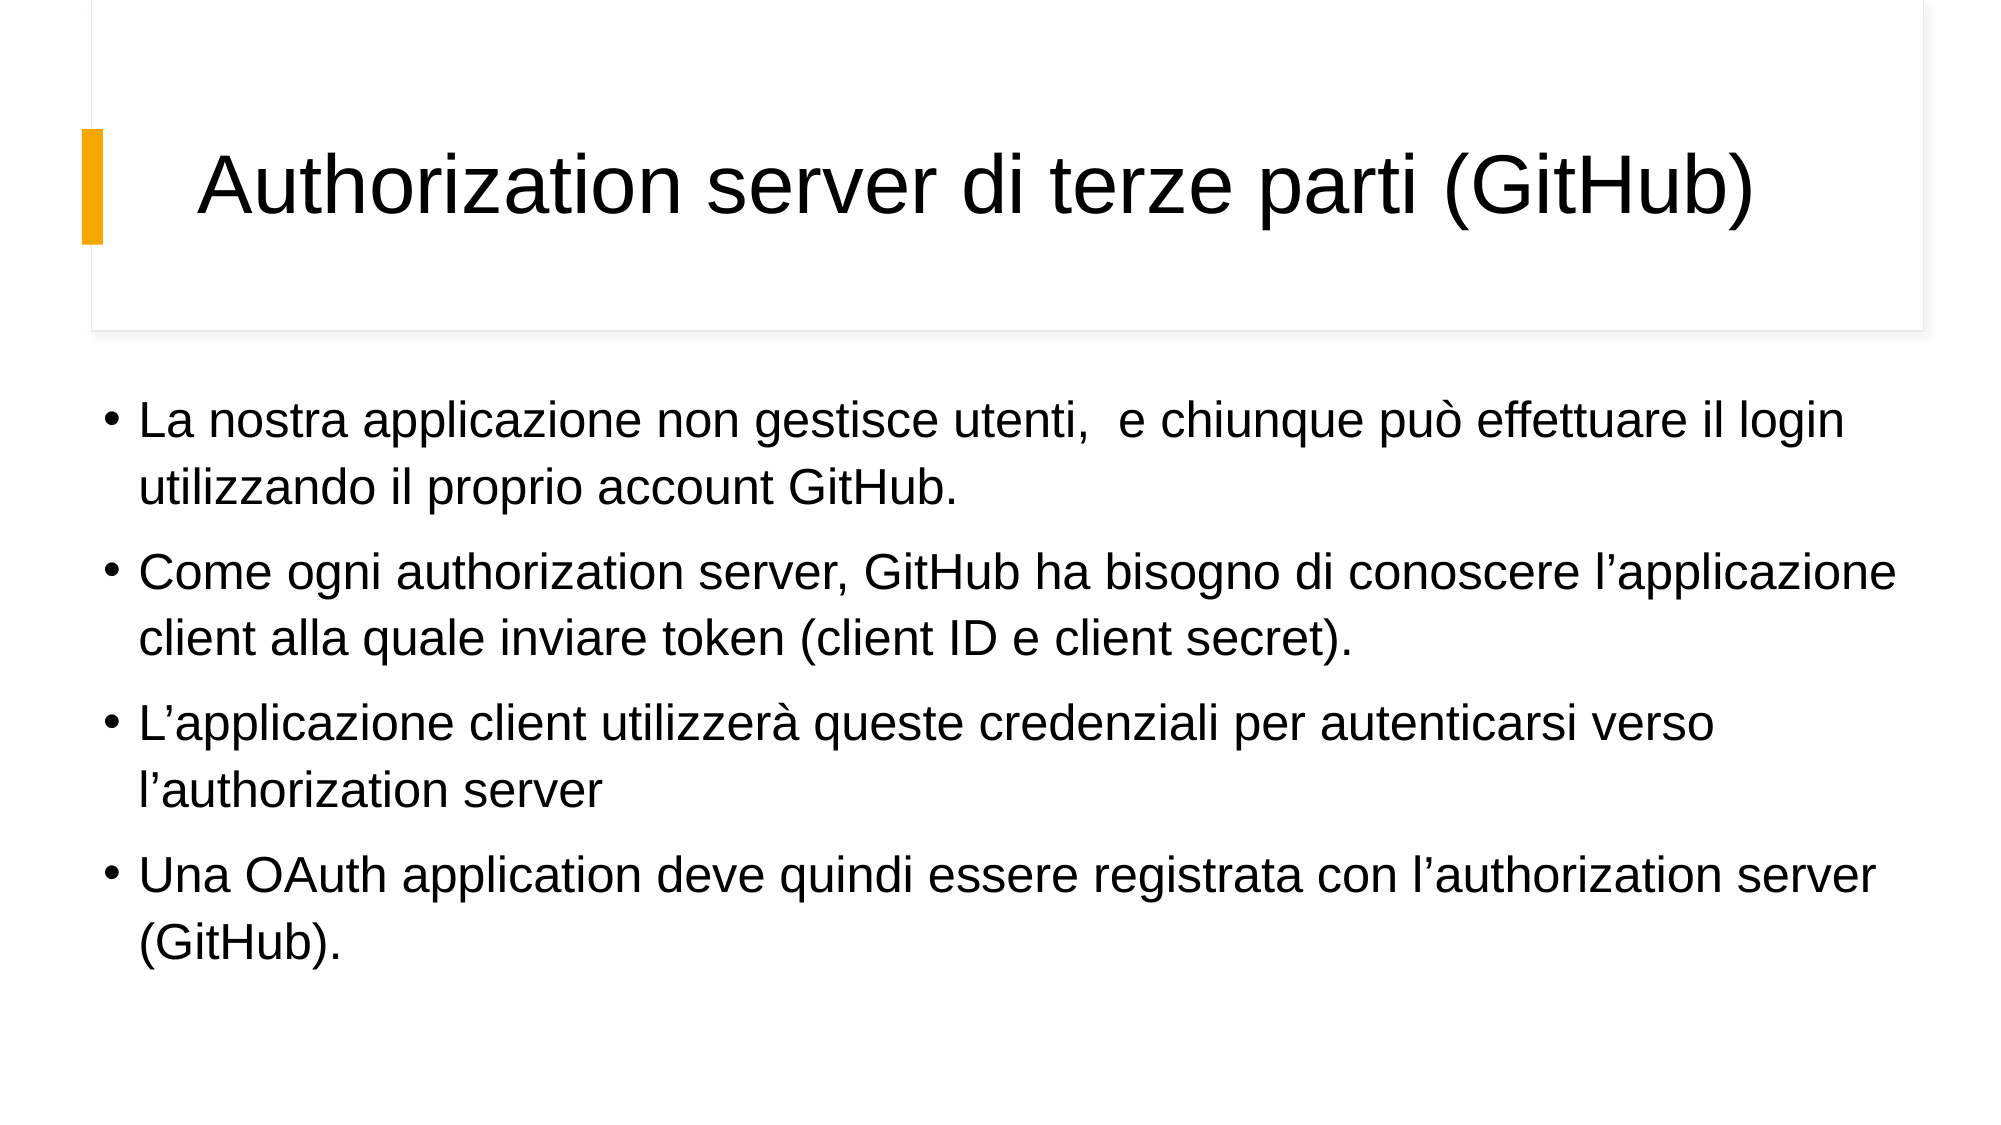

# Authorization server di terze parti (GitHub)
La nostra applicazione non gestisce utenti,  e chiunque può effettuare il login utilizzando il proprio account GitHub.
Come ogni authorization server, GitHub ha bisogno di conoscere l’applicazione client alla quale inviare token (client ID e client secret).
L’applicazione client utilizzerà queste credenziali per autenticarsi verso l’authorization server
Una OAuth application deve quindi essere registrata con l’authorization server (GitHub).